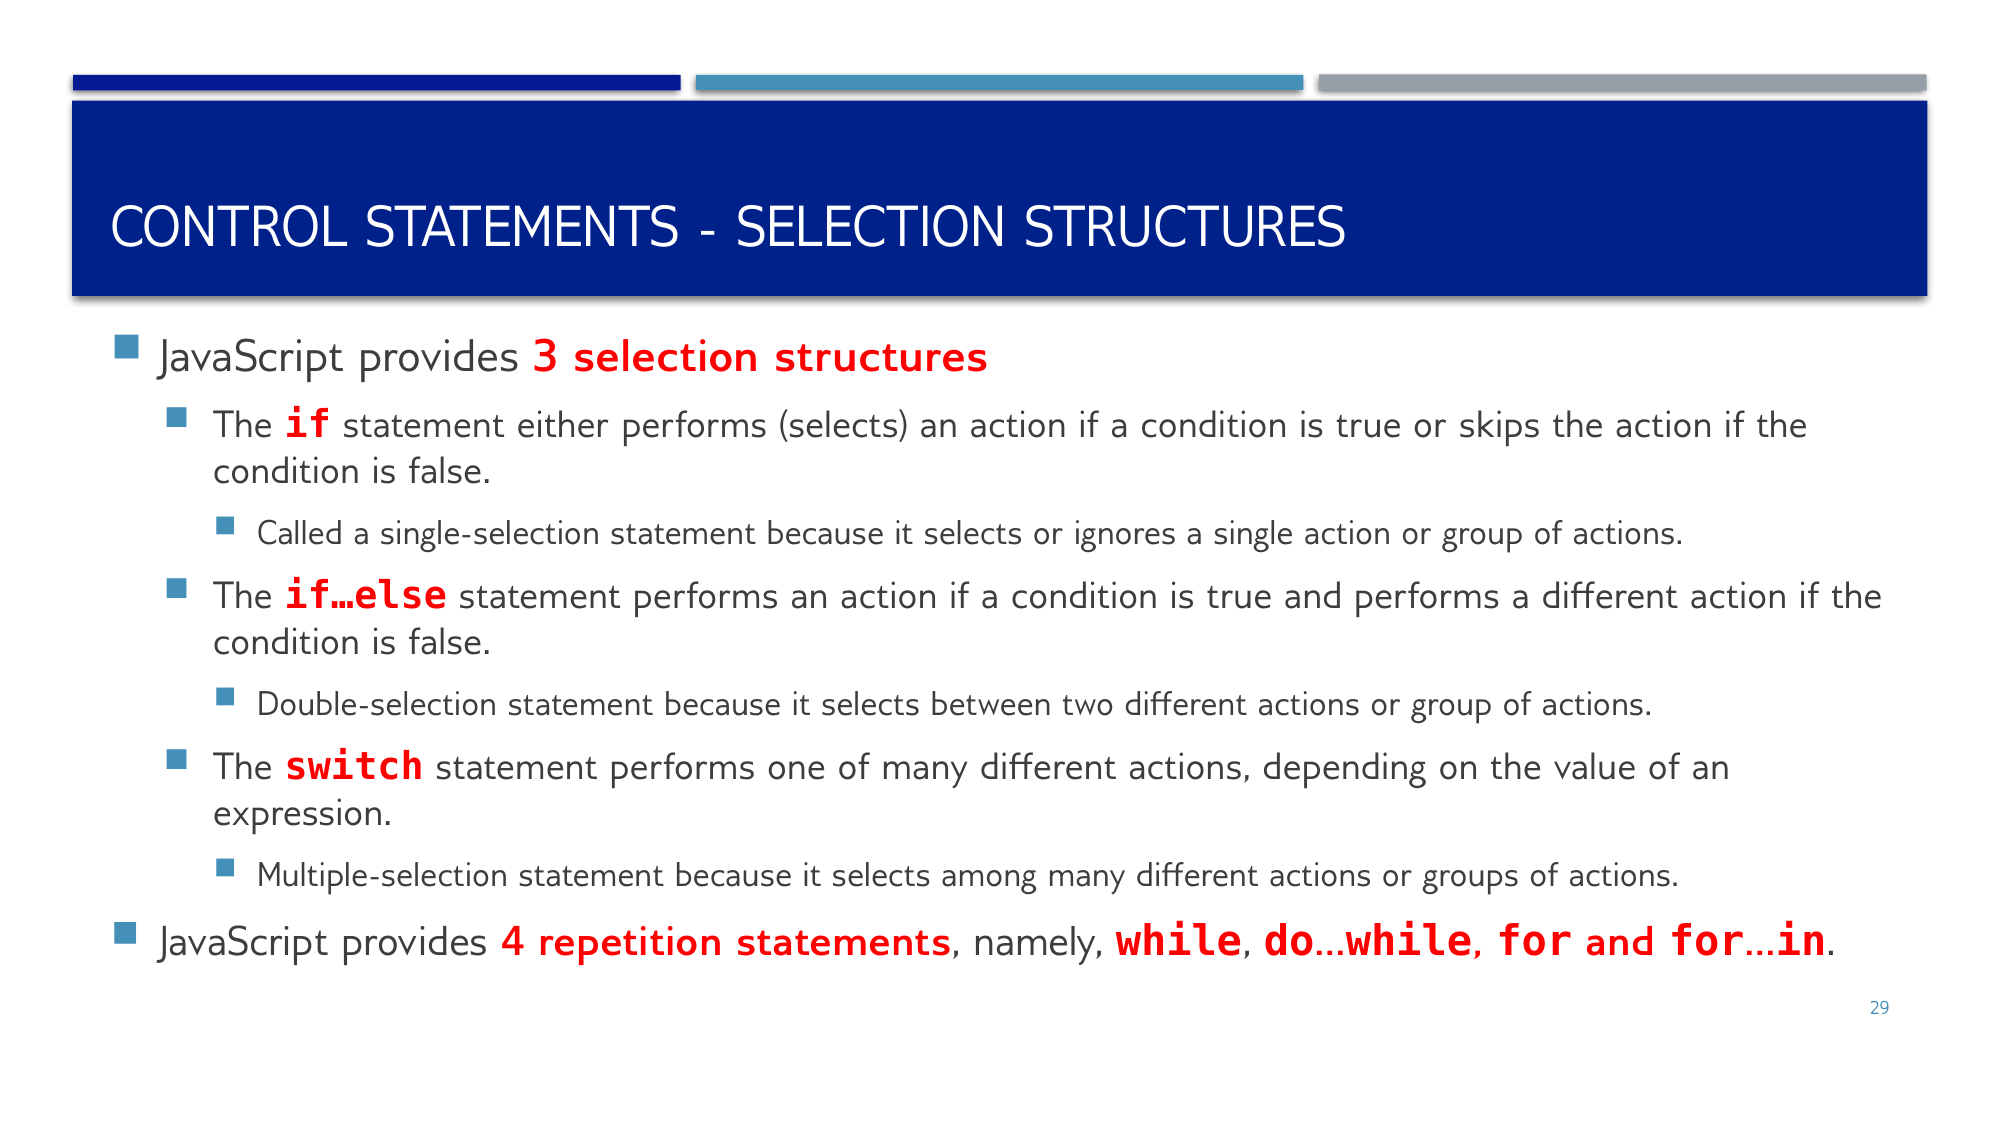

# Control Statements - Selection Structures
JavaScript provides 3 selection structures
The if statement either performs (selects) an action if a condition is true or skips the action if the condition is false.
Called a single-selection statement because it selects or ignores a single action or group of actions.
The if…else statement performs an action if a condition is true and performs a different action if the condition is false.
Double-selection statement because it selects between two different actions or group of actions.
The switch statement performs one of many different actions, depending on the value of an expression.
Multiple-selection statement because it selects among many different actions or groups of actions.
JavaScript provides 4 repetition statements, namely, while, do…while, for and for…in.

29